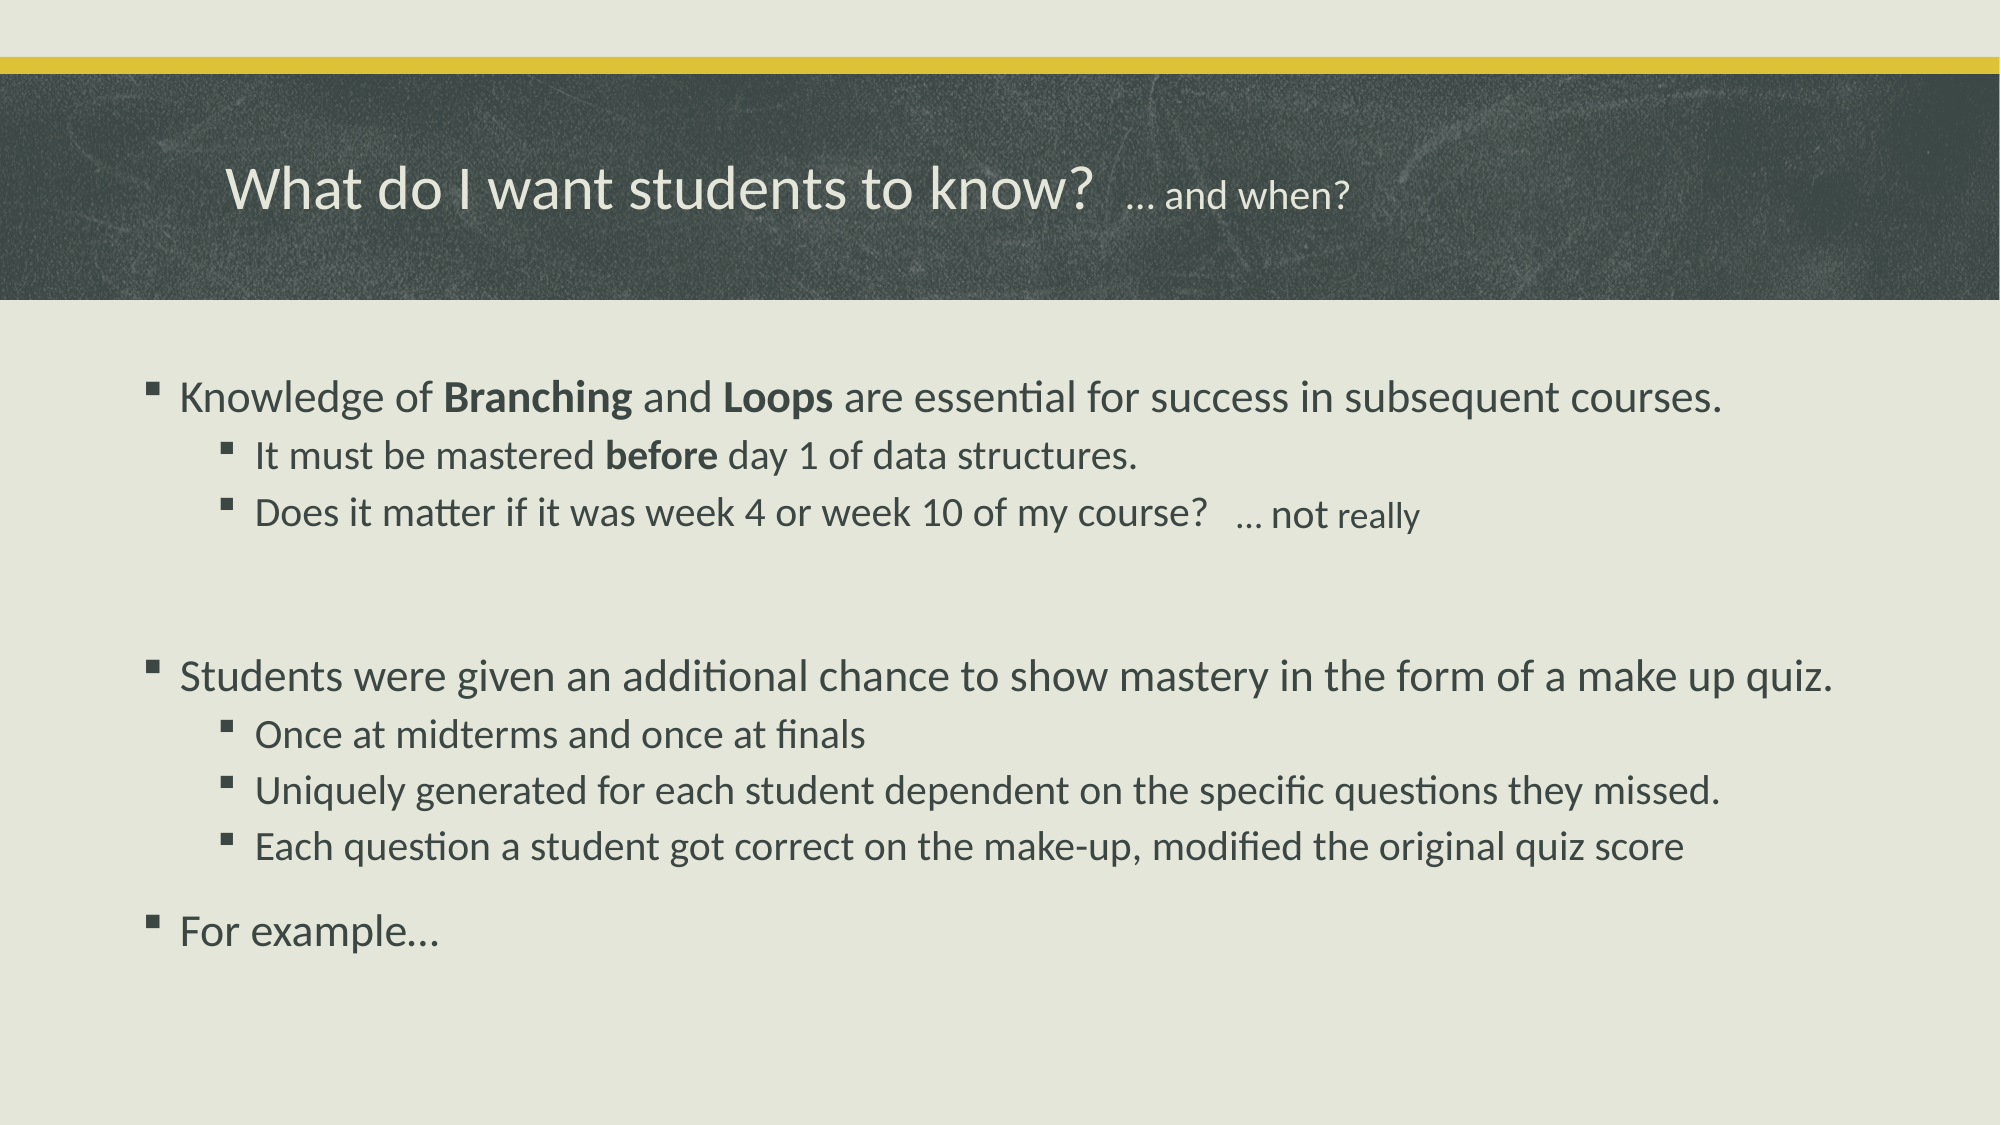

# What do I want students to know?  … and when?
Knowledge of Branching and Loops are essential for success in subsequent courses.
It must be mastered before day 1 of data structures.
Does it matter if it was week 4 or week 10 of my course?

Students were given an additional chance to show mastery in the form of a make up quiz.
Once at midterms and once at finals
Uniquely generated for each student dependent on the specific questions they missed.
Each question a student got correct on the make-up, modified the original quiz score
For example…

… not really